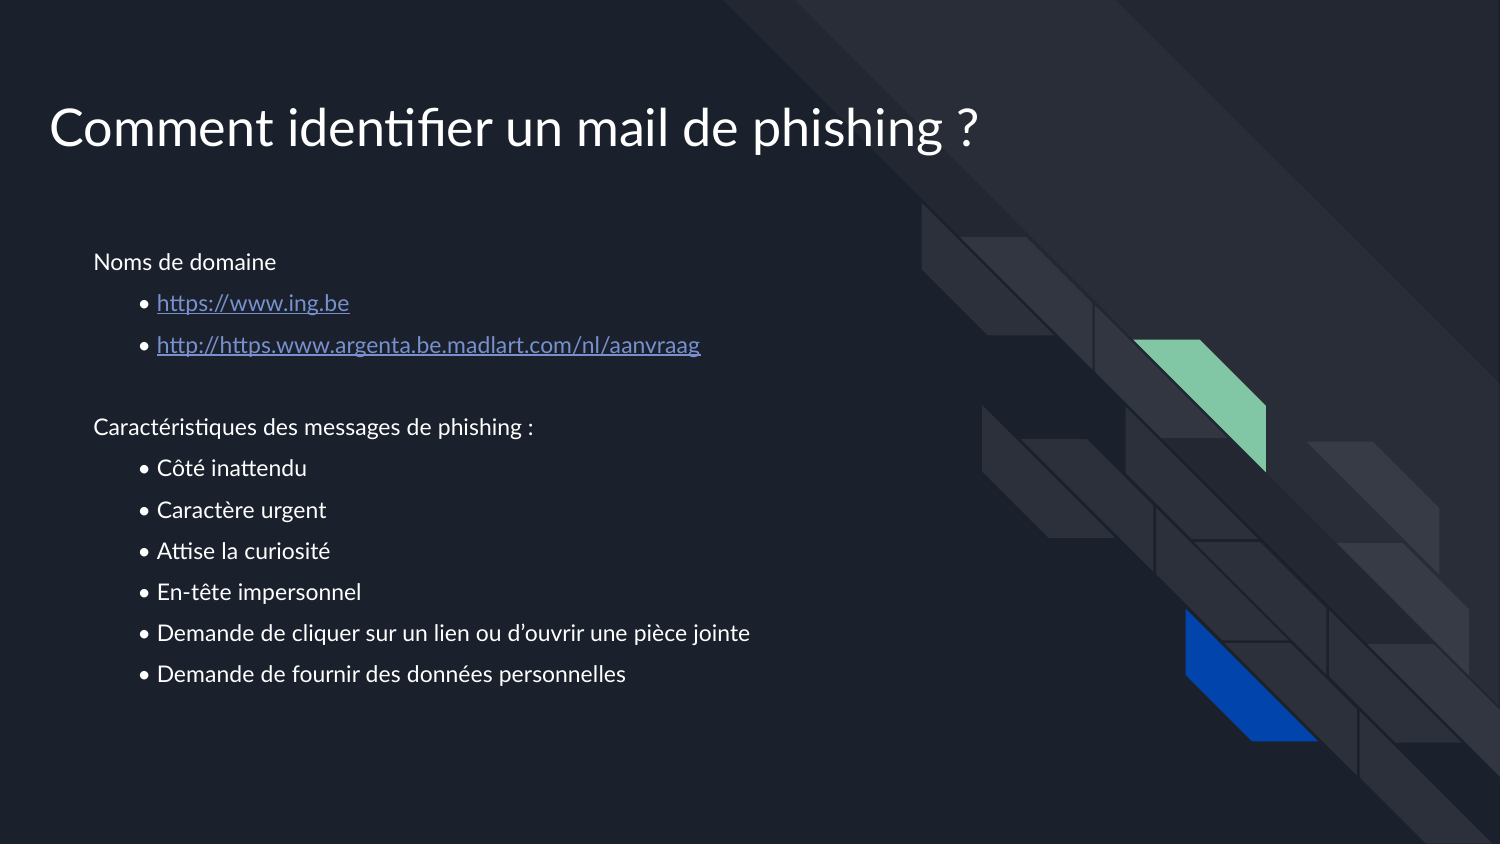

# Comment identifier un mail de phishing ?

Noms de domaine
• https://www.ing.be
• http://https.www.argenta.be.madlart.com/nl/aanvraag

Caractéristiques des messages de phishing :
• Côté inattendu
• Caractère urgent
• Attise la curiosité
• En-tête impersonnel
• Demande de cliquer sur un lien ou d’ouvrir une pièce jointe
• Demande de fournir des données personnelles